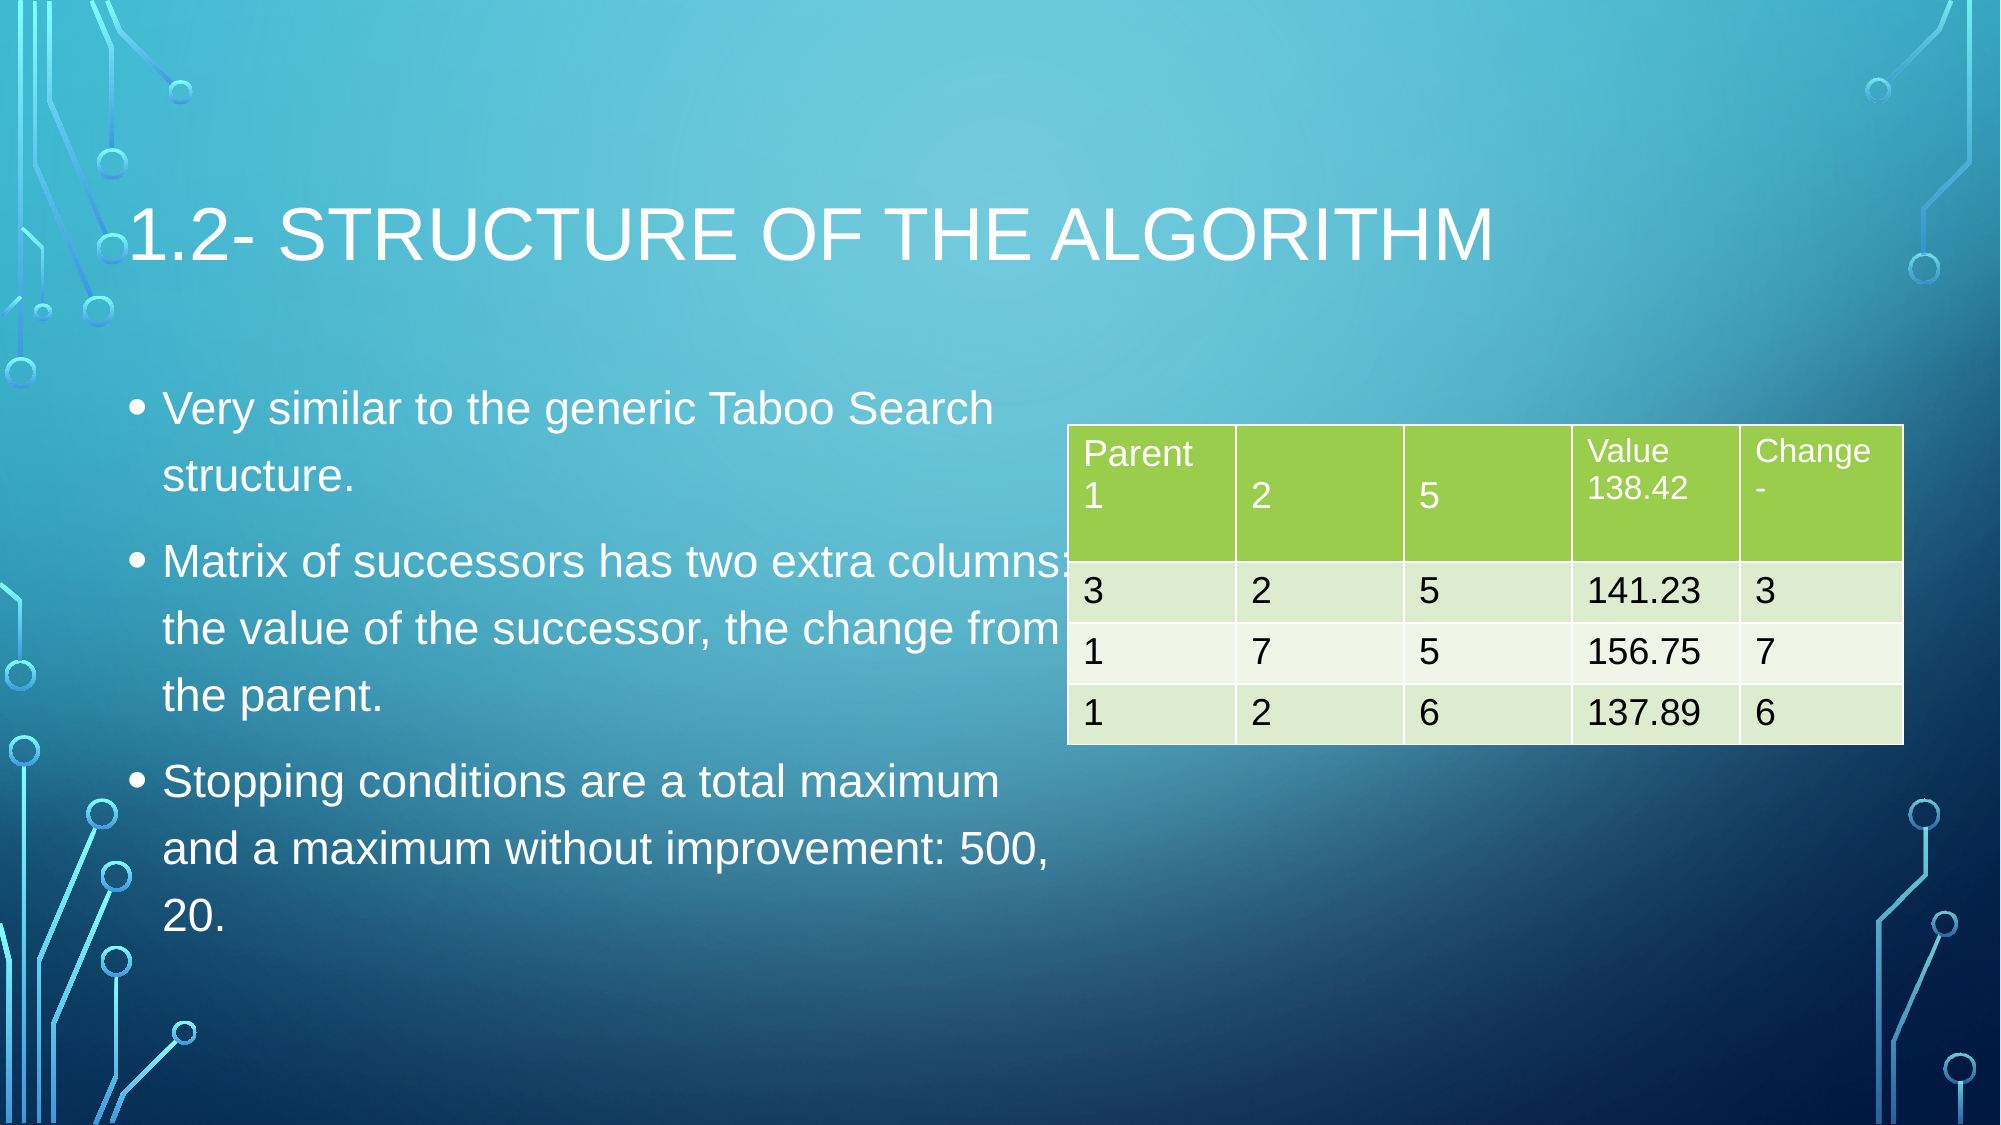

# 1.2- Structure of the algorithm
Very similar to the generic Taboo Search structure.
Matrix of successors has two extra columns: the value of the successor, the change from the parent.
Stopping conditions are a total maximum and a maximum without improvement: 500, 20.
| Parent 1 | 2 | 5 | Value 138.42 | Change - |
| --- | --- | --- | --- | --- |
| 3 | 2 | 5 | 141.23 | 3 |
| 1 | 7 | 5 | 156.75 | 7 |
| 1 | 2 | 6 | 137.89 | 6 |